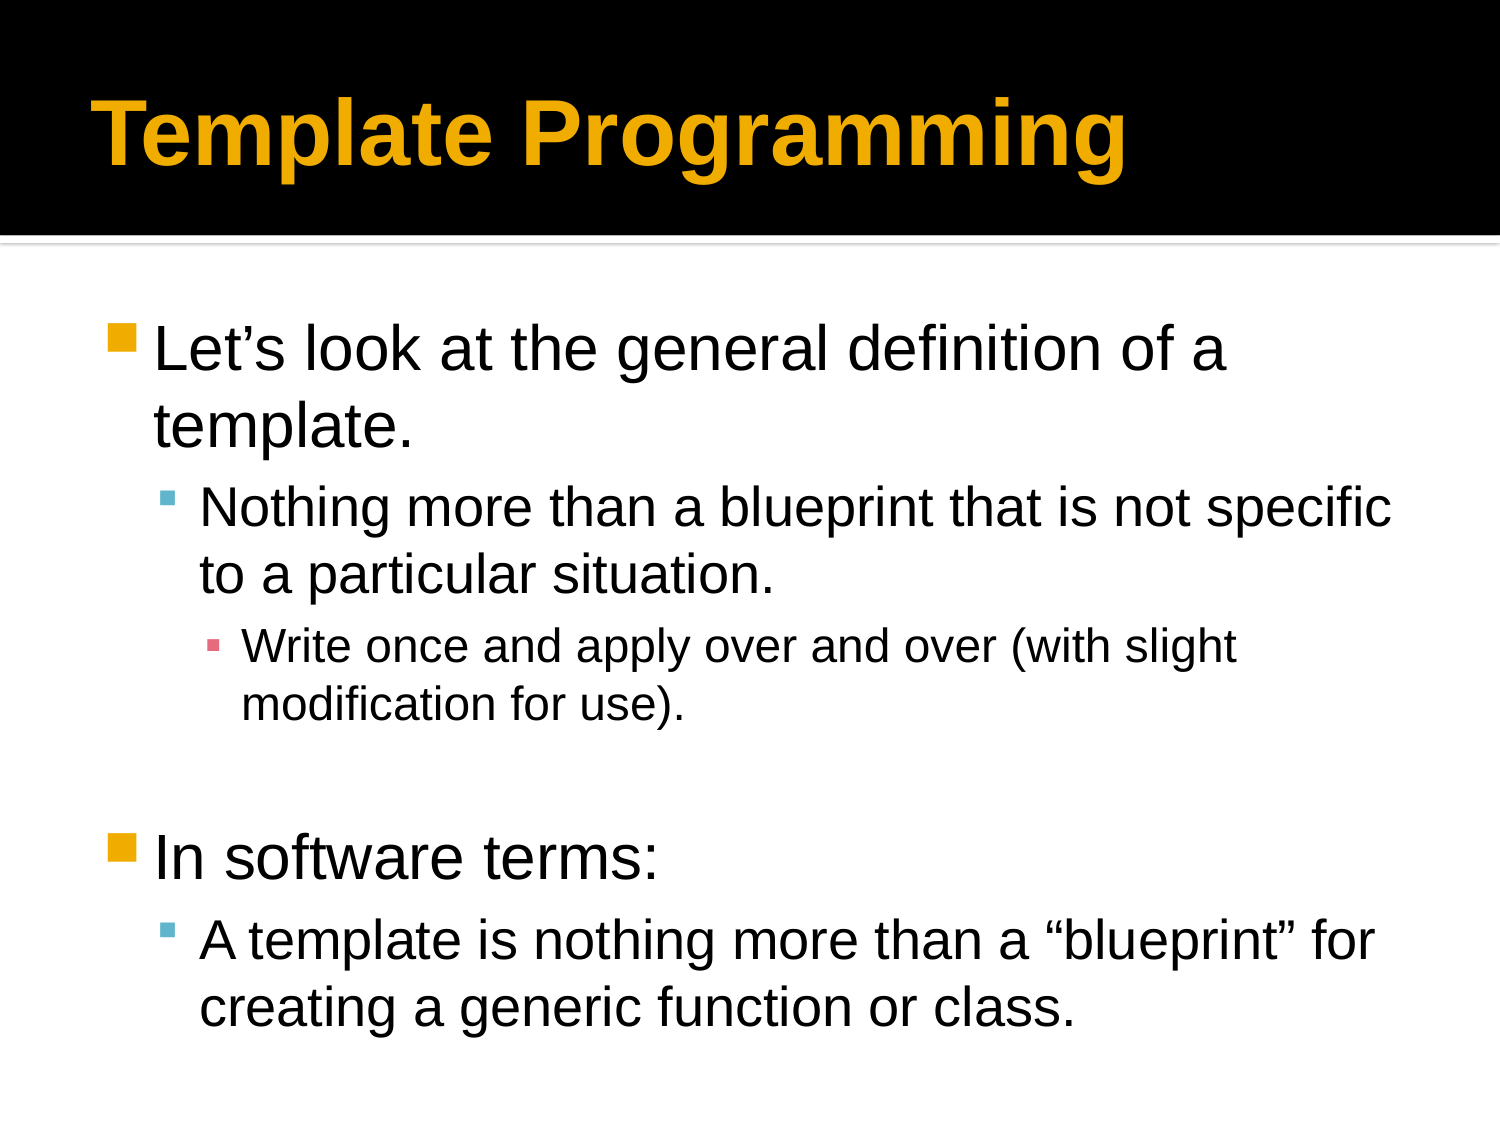

# Template Programming
Let’s look at the general definition of a template.
Nothing more than a blueprint that is not specific to a particular situation.
Write once and apply over and over (with slight modification for use).

In software terms:
A template is nothing more than a “blueprint” for creating a generic function or class.